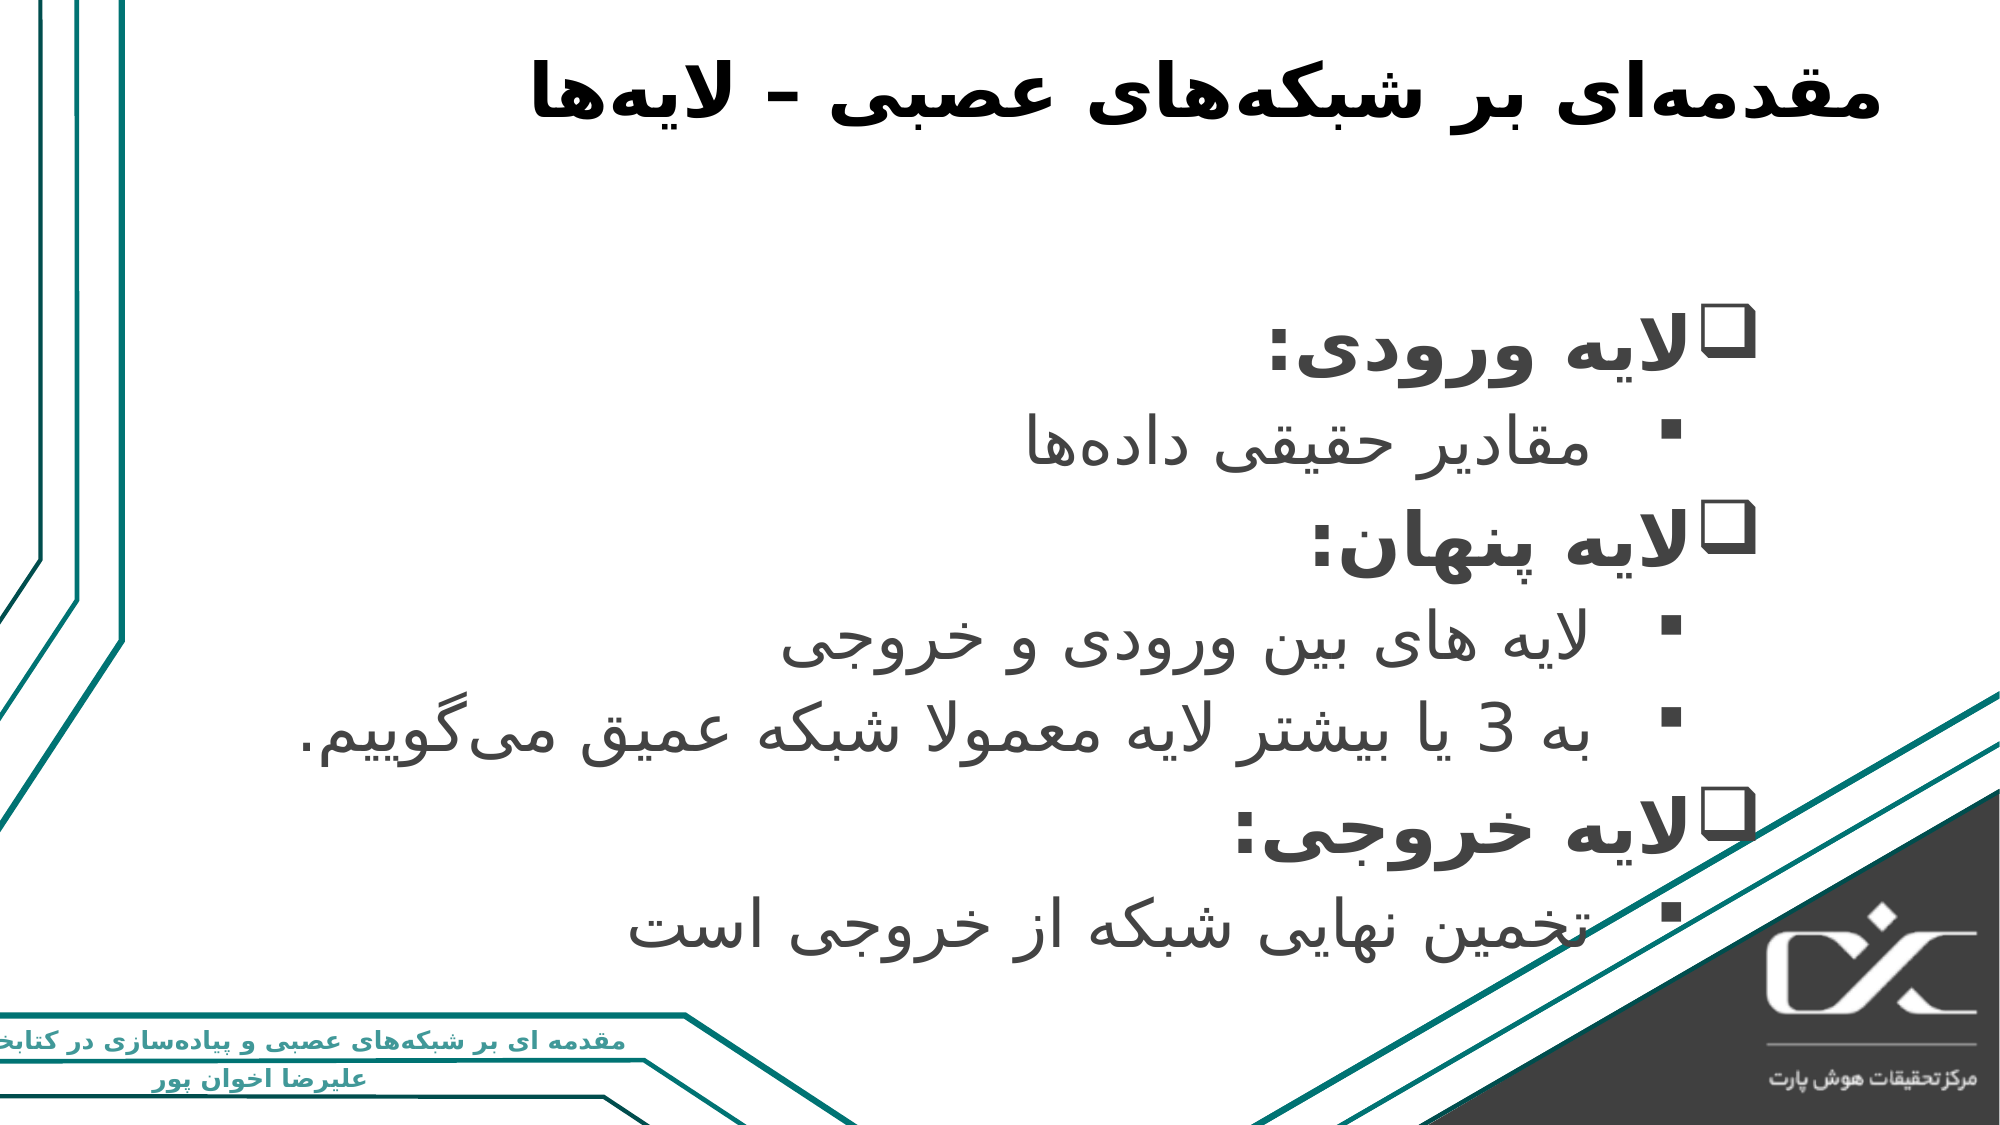

# مقدمه‌ای بر شبکه‌های عصبی – لایه‌ها
لایه ورودی:
مقادیر حقیقی داده‌ها
لایه پنهان:
لایه های بین ورودی و خروجی
به 3 یا بیشتر لایه معمولا شبکه عمیق می‌گوییم.
لایه خروجی:
تخمین نهایی شبکه از خروجی است